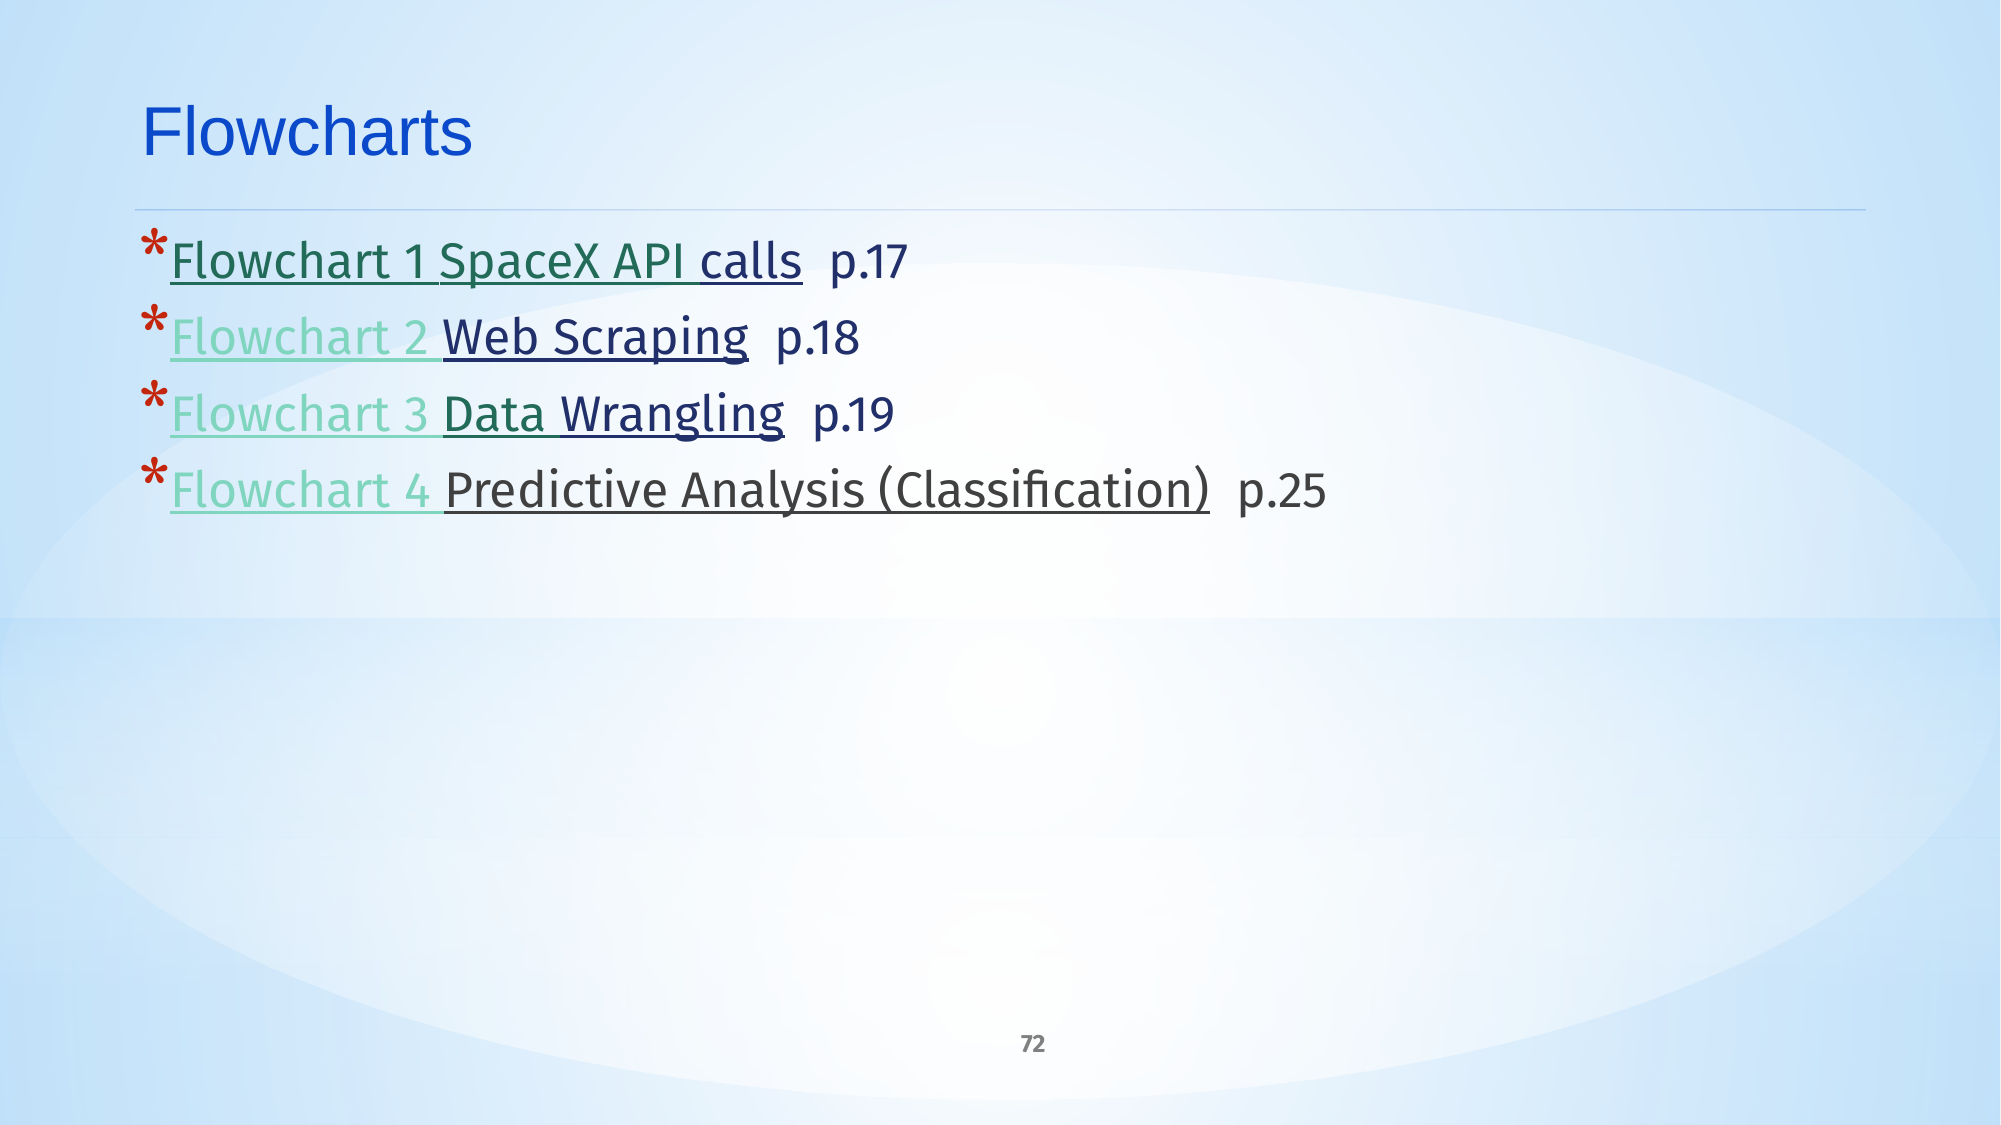

Flowcharts
Flowchart 1 SpaceX API calls  p.17
Flowchart 2 Web Scraping  p.18
Flowchart 3 Data Wrangling  p.19
Flowchart 4 Predictive Analysis (Classification)  p.25
72